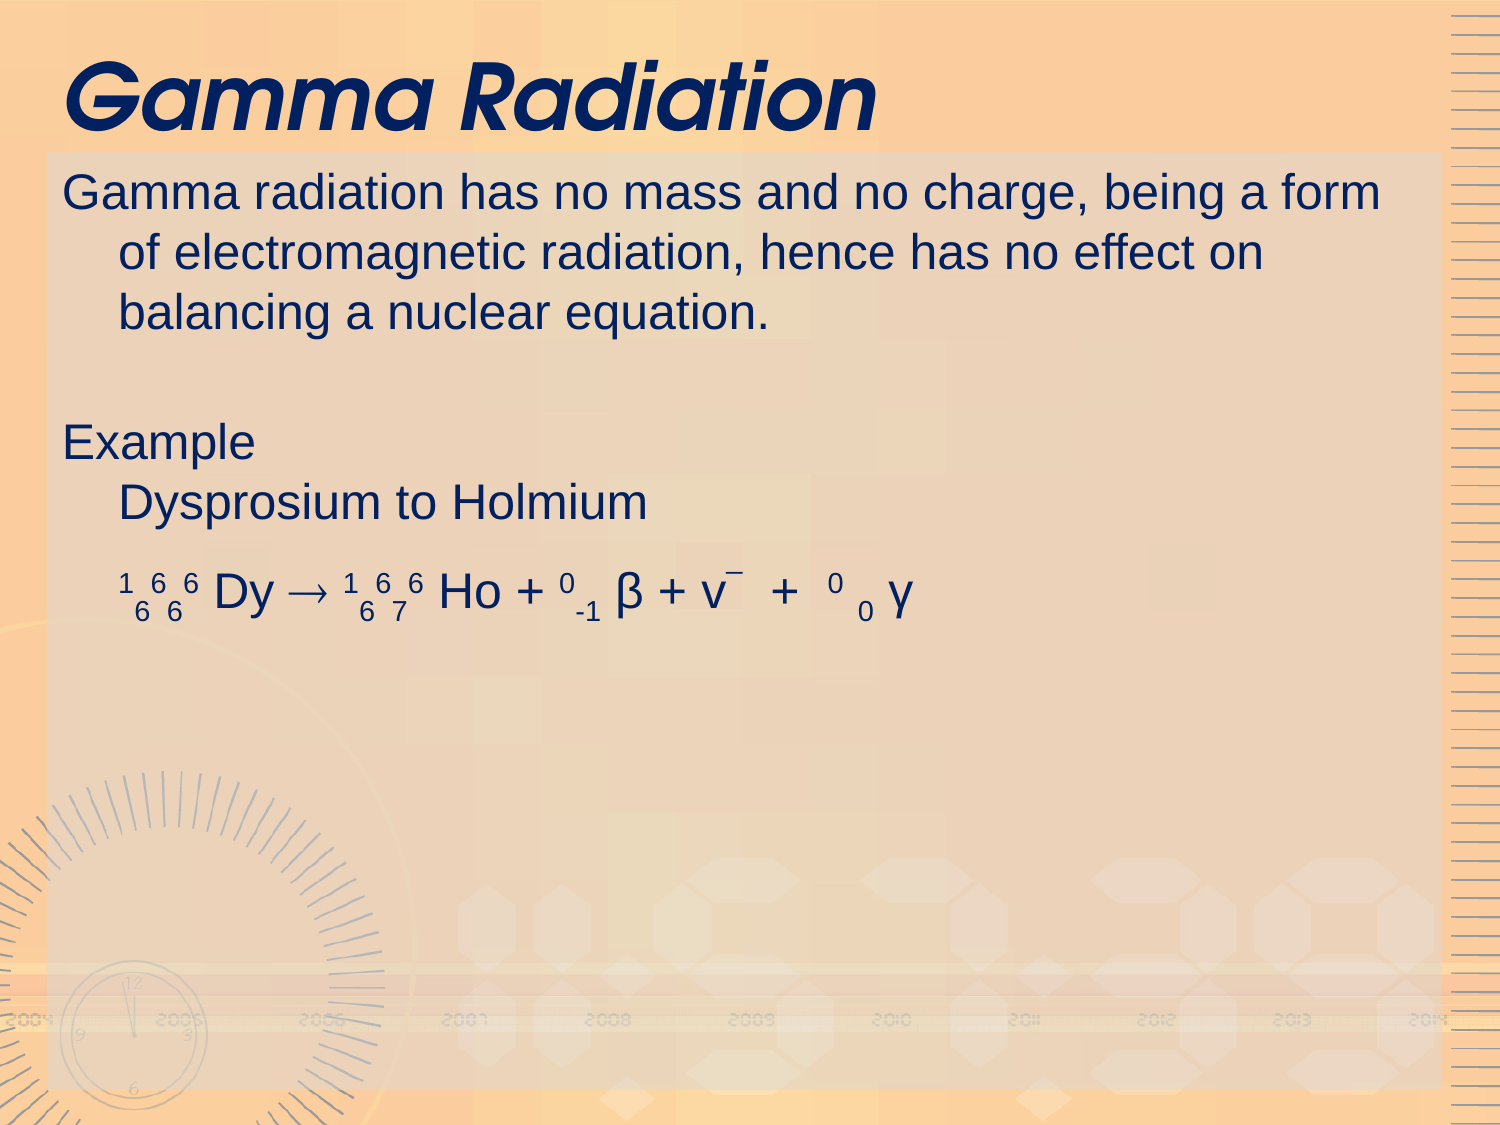

# Gamma Radiation
Gamma radiation has no mass and no charge, being a form of electromagnetic radiation, hence has no effect on balancing a nuclear equation.
Example
Dysprosium to Holmium
	16666 Dy → 16676 Ho + 0-1 β + v_  +  0 0 γ